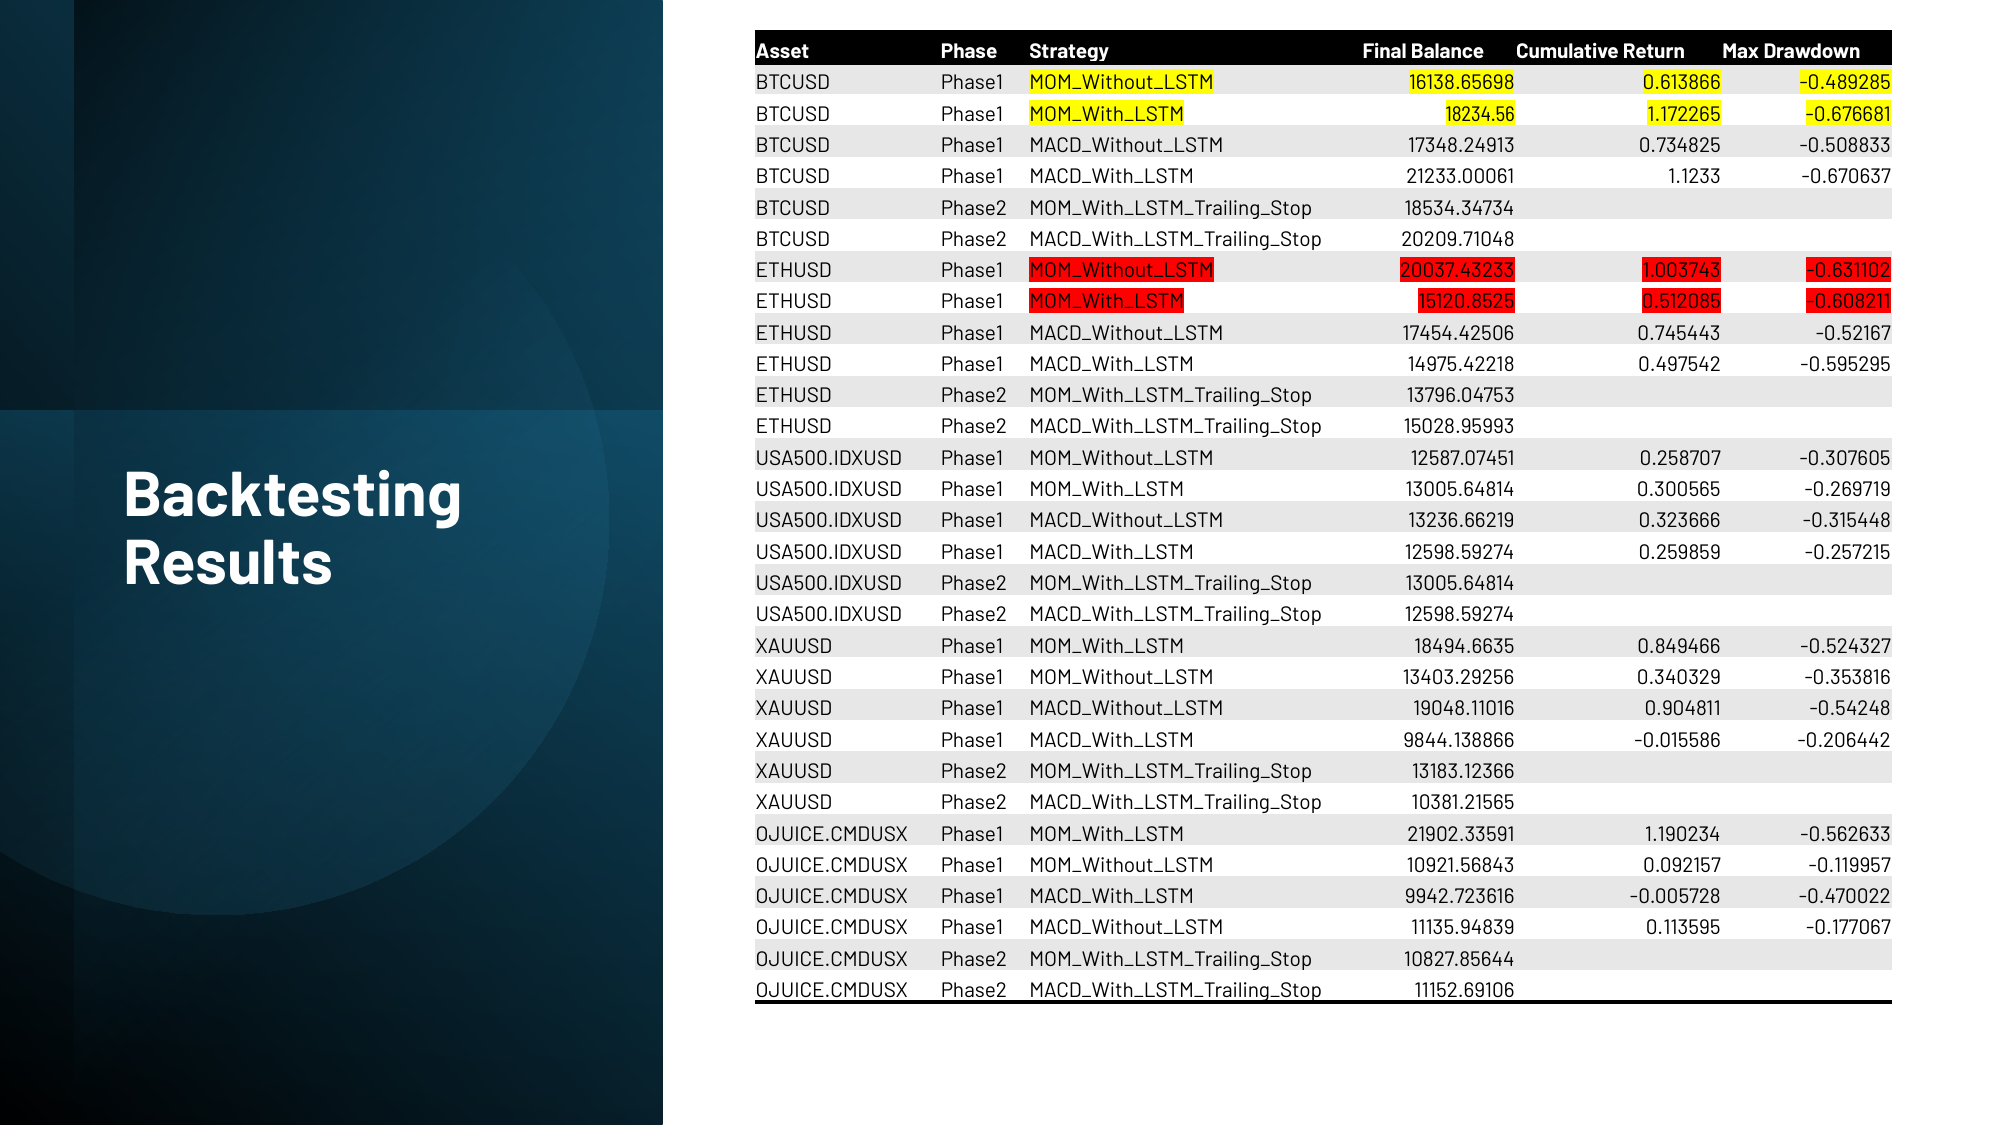

| Asset | Phase | Strategy | Final Balance | Cumulative Return | Max Drawdown |
| --- | --- | --- | --- | --- | --- |
| BTCUSD | Phase1 | MOM\_Without\_LSTM | 16138.65698 | 0.613866 | -0.489285 |
| BTCUSD | Phase1 | MOM\_With\_LSTM | 18234.56 | 1.172265 | -0.676681 |
| BTCUSD | Phase1 | MACD\_Without\_LSTM | 17348.24913 | 0.734825 | -0.508833 |
| BTCUSD | Phase1 | MACD\_With\_LSTM | 21233.00061 | 1.1233 | -0.670637 |
| BTCUSD | Phase2 | MOM\_With\_LSTM\_Trailing\_Stop | 18534.34734 |  |  |
| BTCUSD | Phase2 | MACD\_With\_LSTM\_Trailing\_Stop | 20209.71048 |  |  |
| ETHUSD | Phase1 | MOM\_Without\_LSTM | 20037.43233 | 1.003743 | -0.631102 |
| ETHUSD | Phase1 | MOM\_With\_LSTM | 15120.8525 | 0.512085 | -0.608211 |
| ETHUSD | Phase1 | MACD\_Without\_LSTM | 17454.42506 | 0.745443 | -0.52167 |
| ETHUSD | Phase1 | MACD\_With\_LSTM | 14975.42218 | 0.497542 | -0.595295 |
| ETHUSD | Phase2 | MOM\_With\_LSTM\_Trailing\_Stop | 13796.04753 |  |  |
| ETHUSD | Phase2 | MACD\_With\_LSTM\_Trailing\_Stop | 15028.95993 |  |  |
| USA500.IDXUSD | Phase1 | MOM\_Without\_LSTM | 12587.07451 | 0.258707 | -0.307605 |
| USA500.IDXUSD | Phase1 | MOM\_With\_LSTM | 13005.64814 | 0.300565 | -0.269719 |
| USA500.IDXUSD | Phase1 | MACD\_Without\_LSTM | 13236.66219 | 0.323666 | -0.315448 |
| USA500.IDXUSD | Phase1 | MACD\_With\_LSTM | 12598.59274 | 0.259859 | -0.257215 |
| USA500.IDXUSD | Phase2 | MOM\_With\_LSTM\_Trailing\_Stop | 13005.64814 |  |  |
| USA500.IDXUSD | Phase2 | MACD\_With\_LSTM\_Trailing\_Stop | 12598.59274 |  |  |
| XAUUSD | Phase1 | MOM\_With\_LSTM | 18494.6635 | 0.849466 | -0.524327 |
| XAUUSD | Phase1 | MOM\_Without\_LSTM | 13403.29256 | 0.340329 | -0.353816 |
| XAUUSD | Phase1 | MACD\_Without\_LSTM | 19048.11016 | 0.904811 | -0.54248 |
| XAUUSD | Phase1 | MACD\_With\_LSTM | 9844.138866 | -0.015586 | -0.206442 |
| XAUUSD | Phase2 | MOM\_With\_LSTM\_Trailing\_Stop | 13183.12366 |  |  |
| XAUUSD | Phase2 | MACD\_With\_LSTM\_Trailing\_Stop | 10381.21565 |  |  |
| OJUICE.CMDUSX | Phase1 | MOM\_With\_LSTM | 21902.33591 | 1.190234 | -0.562633 |
| OJUICE.CMDUSX | Phase1 | MOM\_Without\_LSTM | 10921.56843 | 0.092157 | -0.119957 |
| OJUICE.CMDUSX | Phase1 | MACD\_With\_LSTM | 9942.723616 | -0.005728 | -0.470022 |
| OJUICE.CMDUSX | Phase1 | MACD\_Without\_LSTM | 11135.94839 | 0.113595 | -0.177067 |
| OJUICE.CMDUSX | Phase2 | MOM\_With\_LSTM\_Trailing\_Stop | 10827.85644 |  |  |
| OJUICE.CMDUSX | Phase2 | MACD\_With\_LSTM\_Trailing\_Stop | 11152.69106 |  |  |

# Backtesting Results